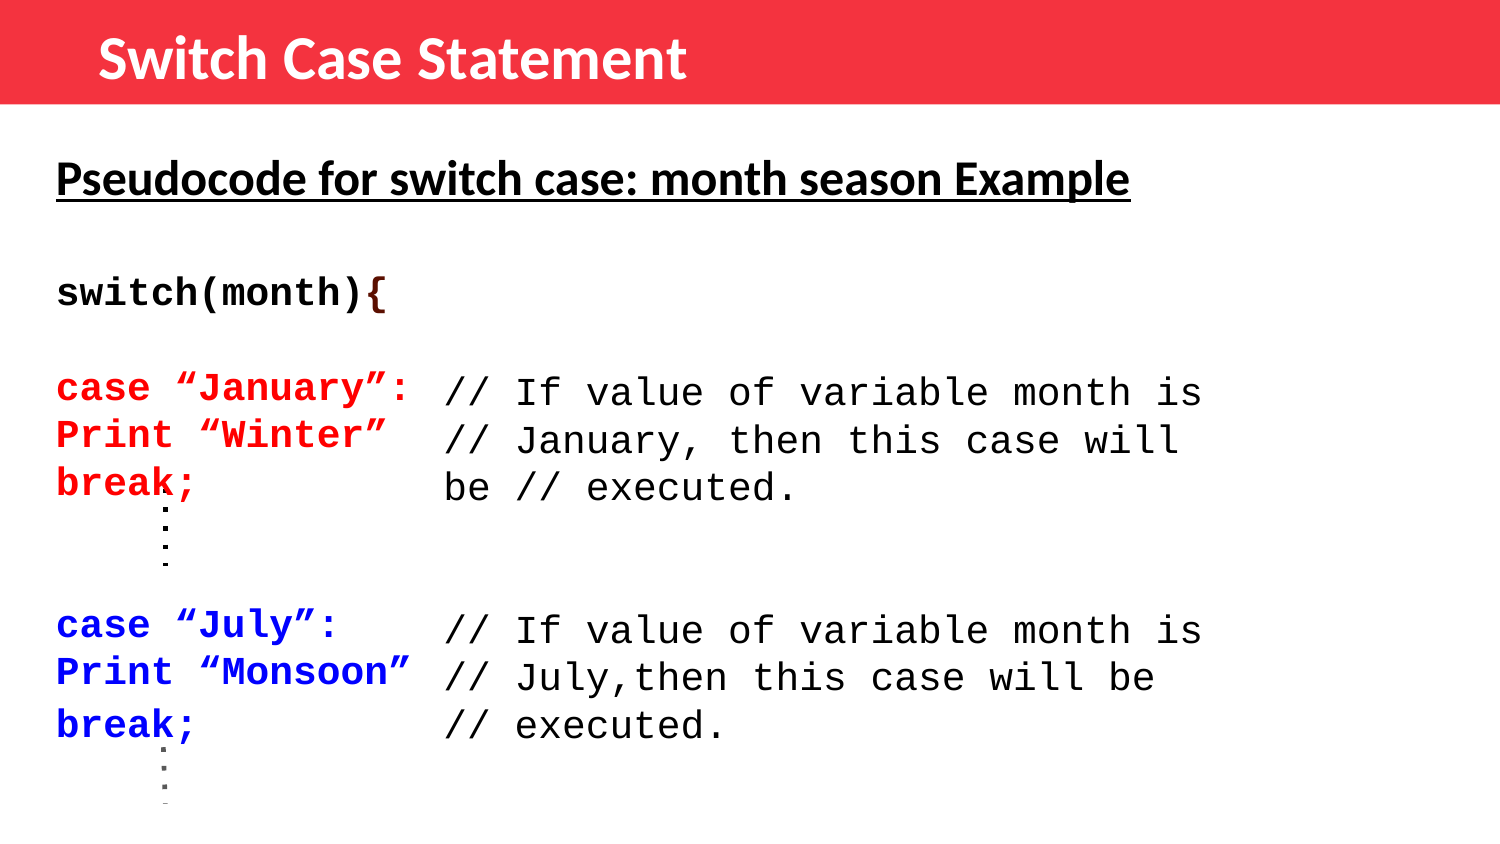

Switch Case Statement

Pseudocode for switch case: month season Example

switch(month){

case “January”:
Print “Winter”
break;

case “July”:
Print “Monsoon”
break;

// If value of variable month is
// January, then this case will be // executed.

// If value of variable month is
// July,then this case will be
// executed.